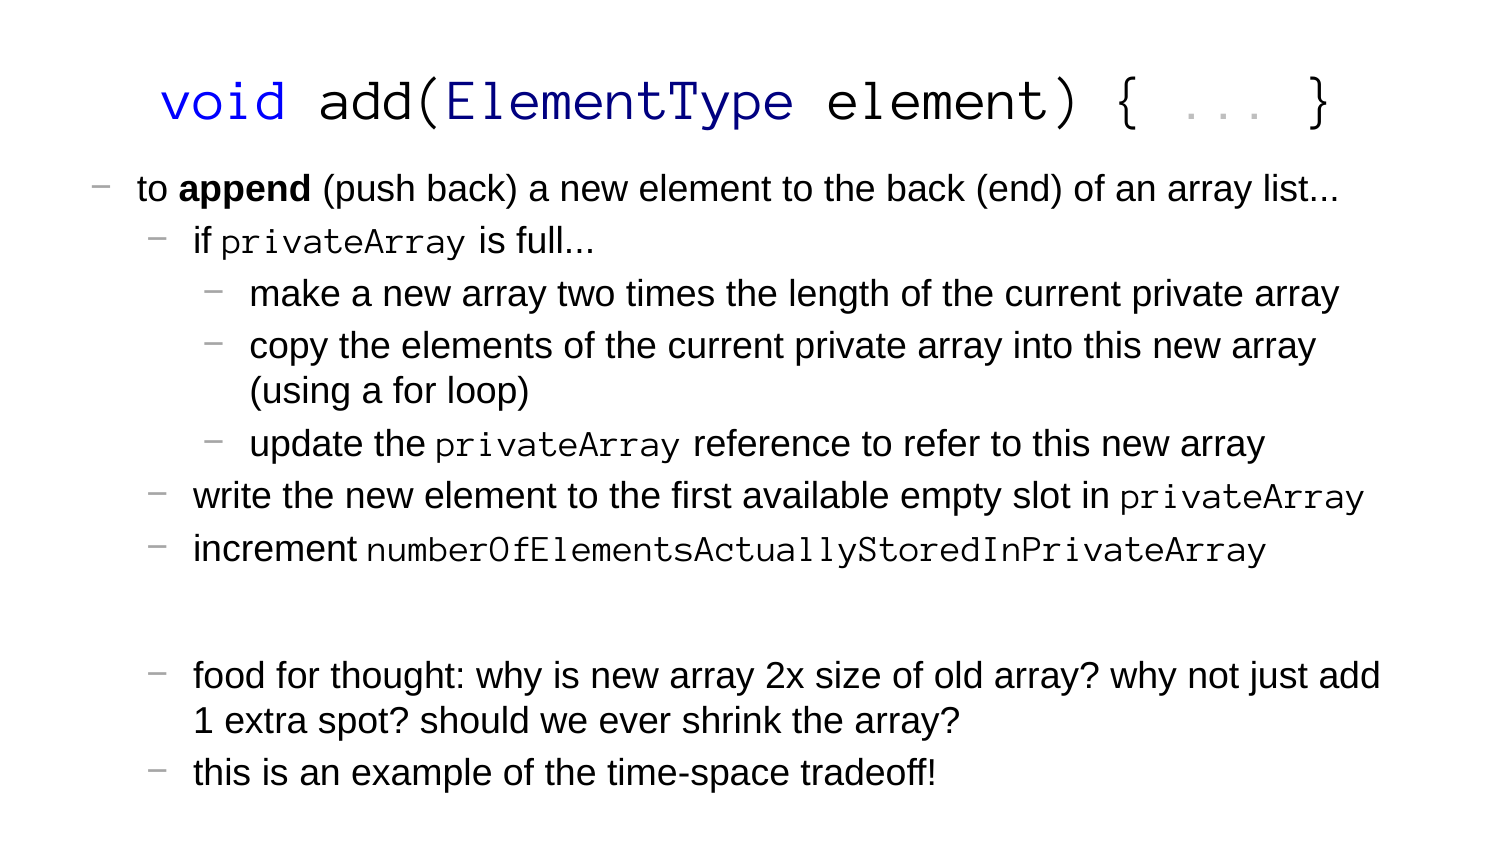

# void add(ElementType element) { ... }
to append (push back) a new element to the back (end) of an array list...
if privateArray is full...
make a new array two times the length of the current private array
copy the elements of the current private array into this new array
(using a for loop)
update the privateArray reference to refer to this new array
write the new element to the first available empty slot in privateArray
increment numberOfElementsActuallyStoredInPrivateArray

food for thought: why is new array 2x size of old array? why not just add 1 extra spot? should we ever shrink the array?
this is an example of the time-space tradeoff!